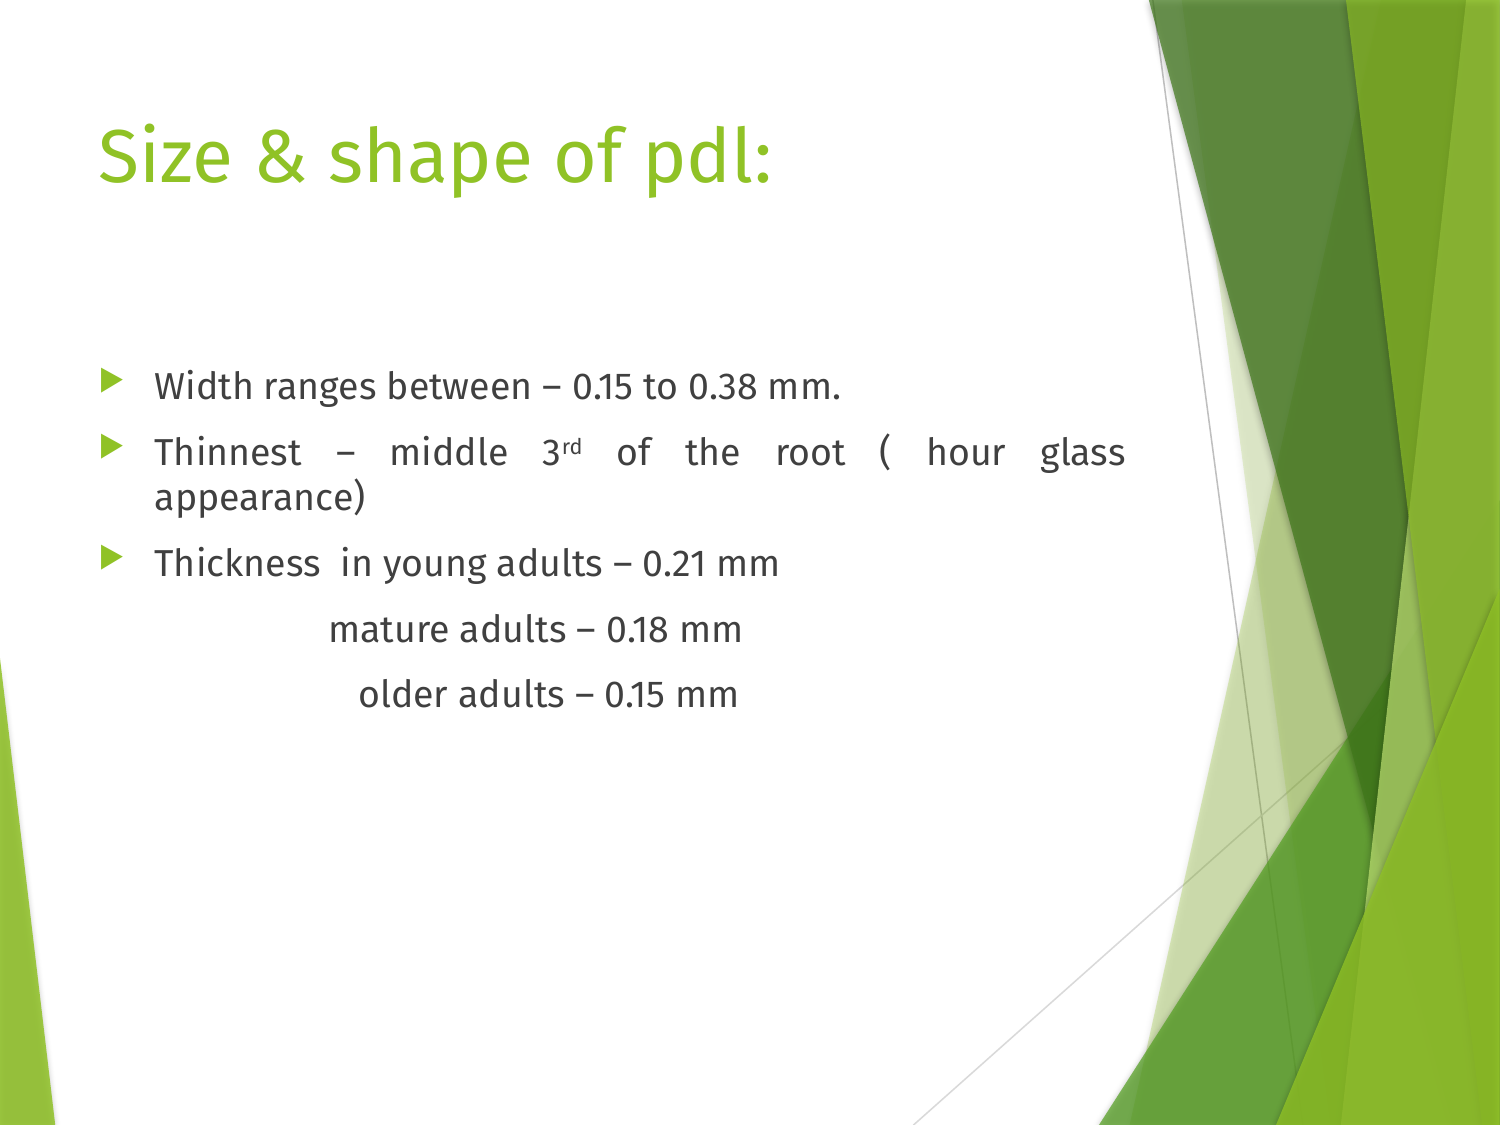

# Size & shape of pdl:
Width ranges between – 0.15 to 0.38 mm.
Thinnest – middle 3rd of the root ( hour glass appearance)
Thickness  in young adults – 0.21 mm
                       mature adults – 0.18 mm
                          older adults – 0.15 mm